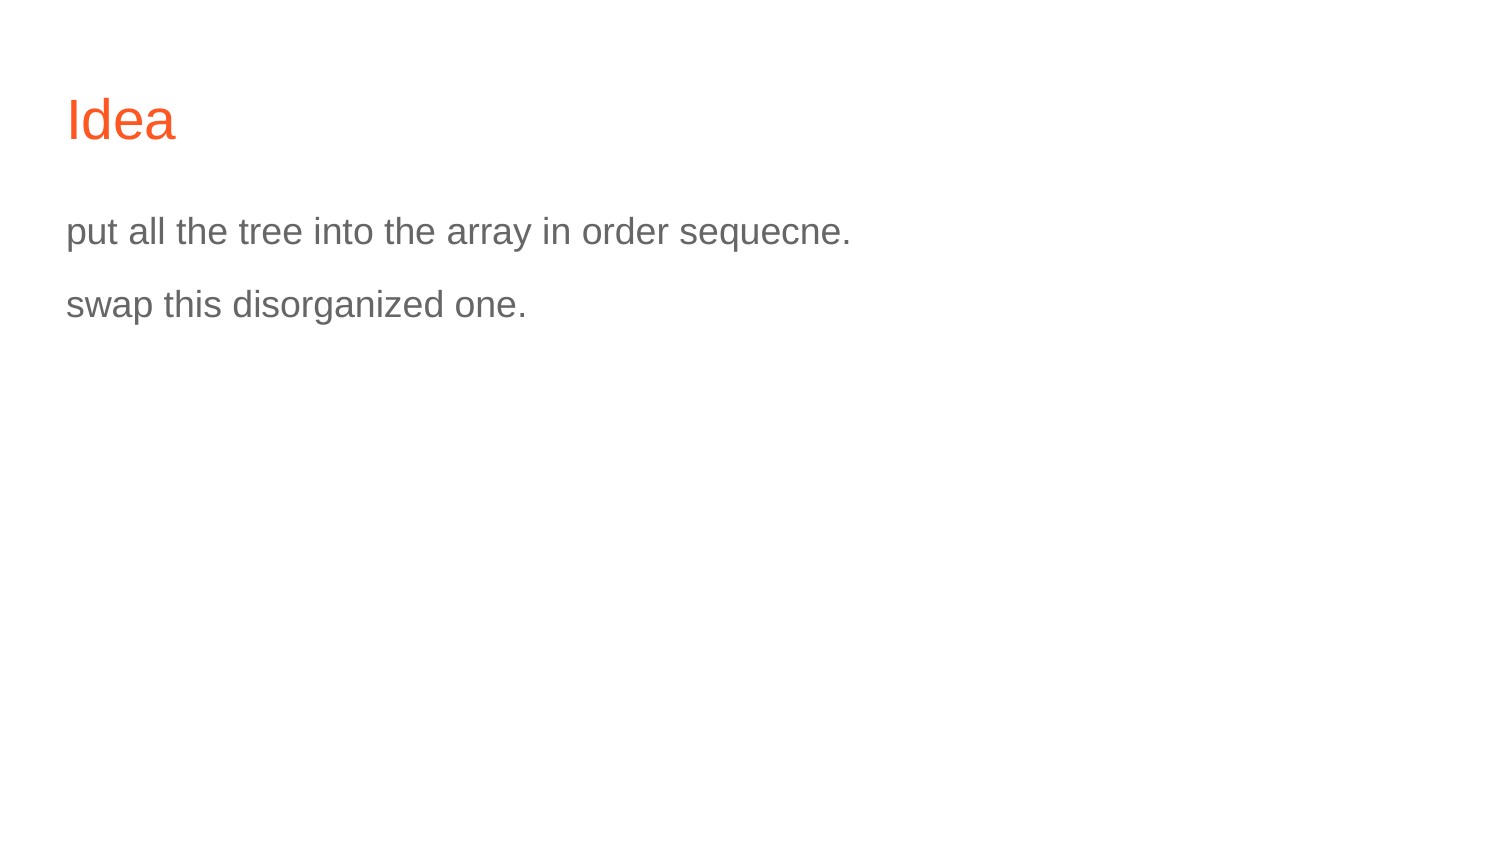

# Idea
put all the tree into the array in order sequecne.
swap this disorganized one.